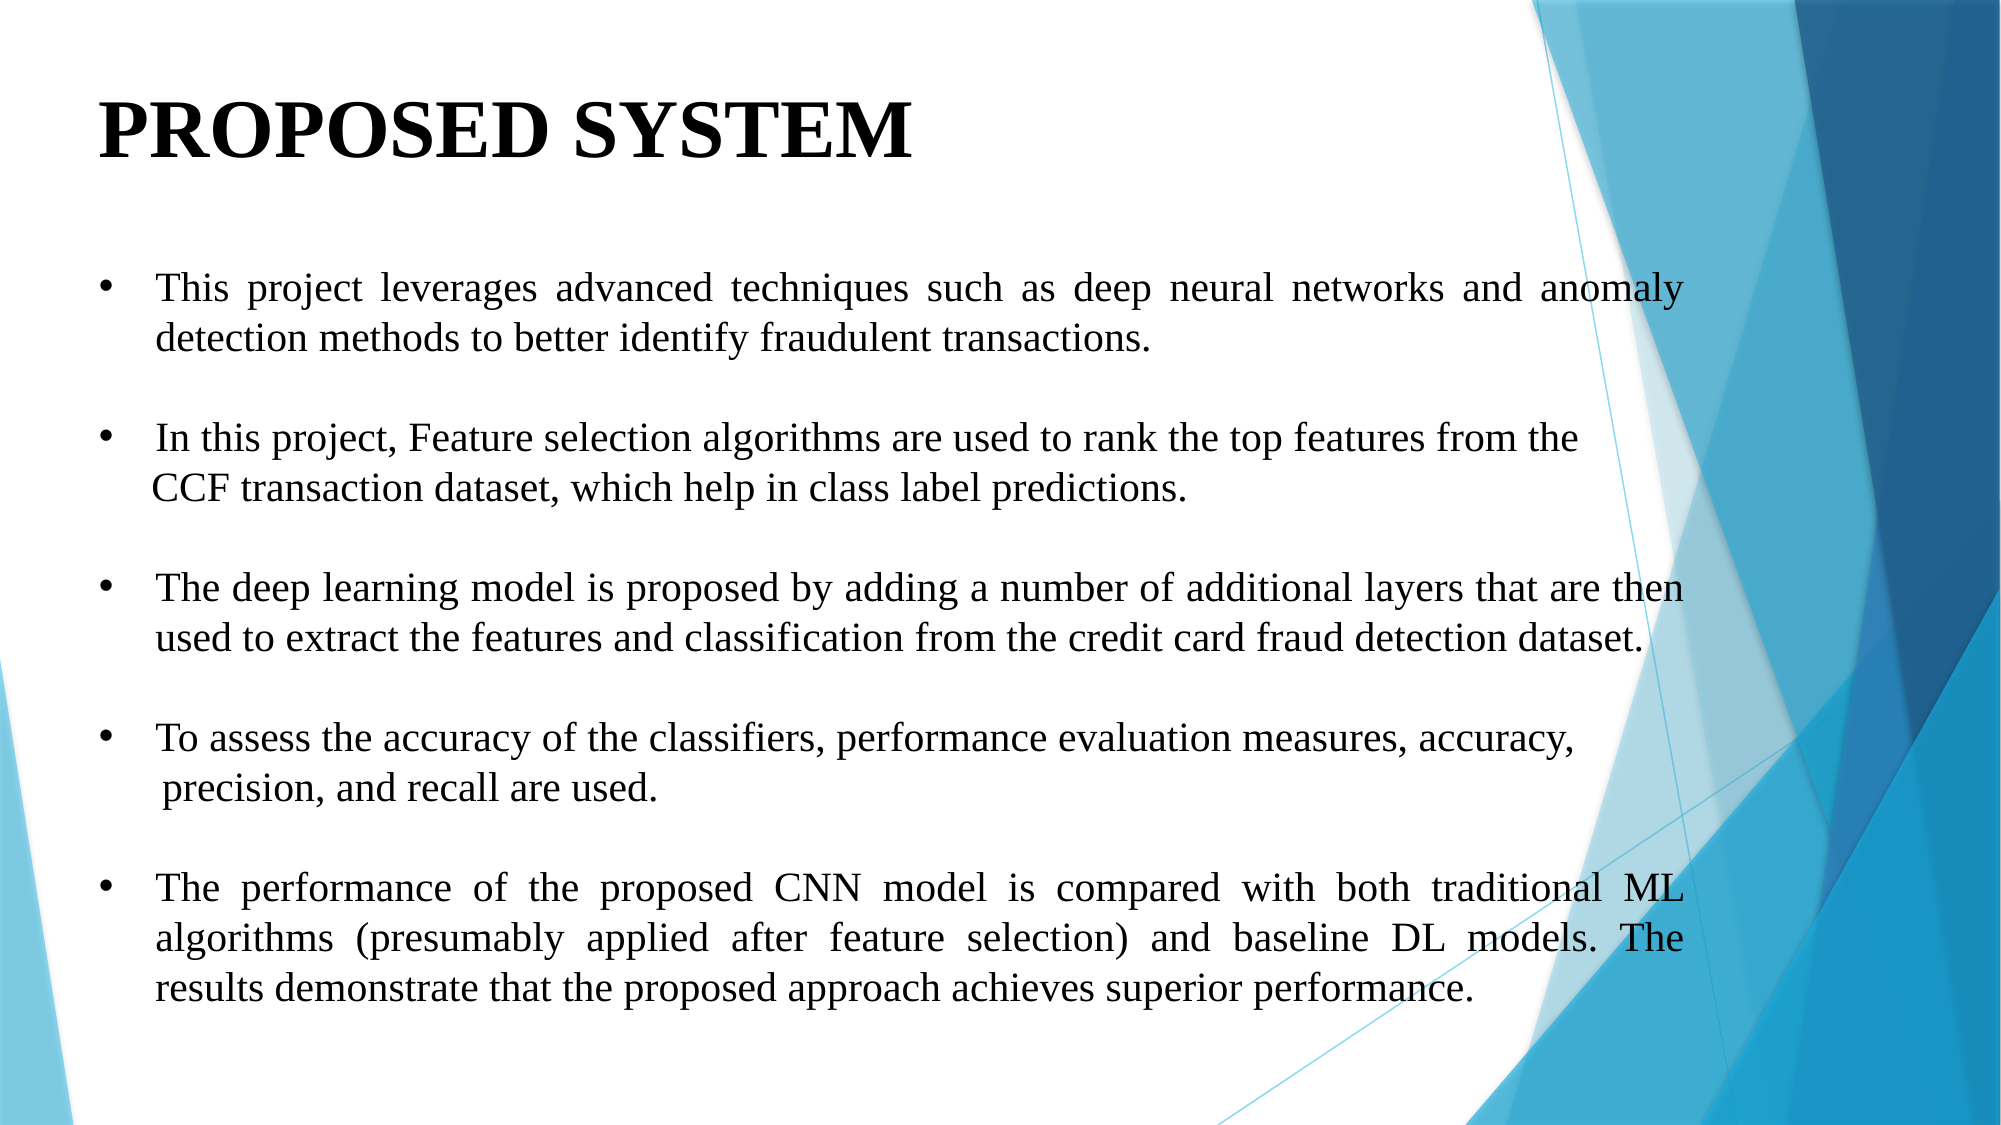

PROPOSED SYSTEM

This project leverages advanced techniques such as deep neural networks and anomaly detection methods to better identify fraudulent transactions.

In this project, Feature selection algorithms are used to rank the top features from the
     CCF transaction dataset, which help in class label predictions.

The deep learning model is proposed by adding a number of additional layers that are then used to extract the features and classification from the credit card fraud detection dataset.

To assess the accuracy of the classifiers, performance evaluation measures, accuracy,
      precision, and recall are used.

The performance of the proposed CNN model is compared with both traditional ML algorithms (presumably applied after feature selection) and baseline DL models. The results demonstrate that the proposed approach achieves superior performance.